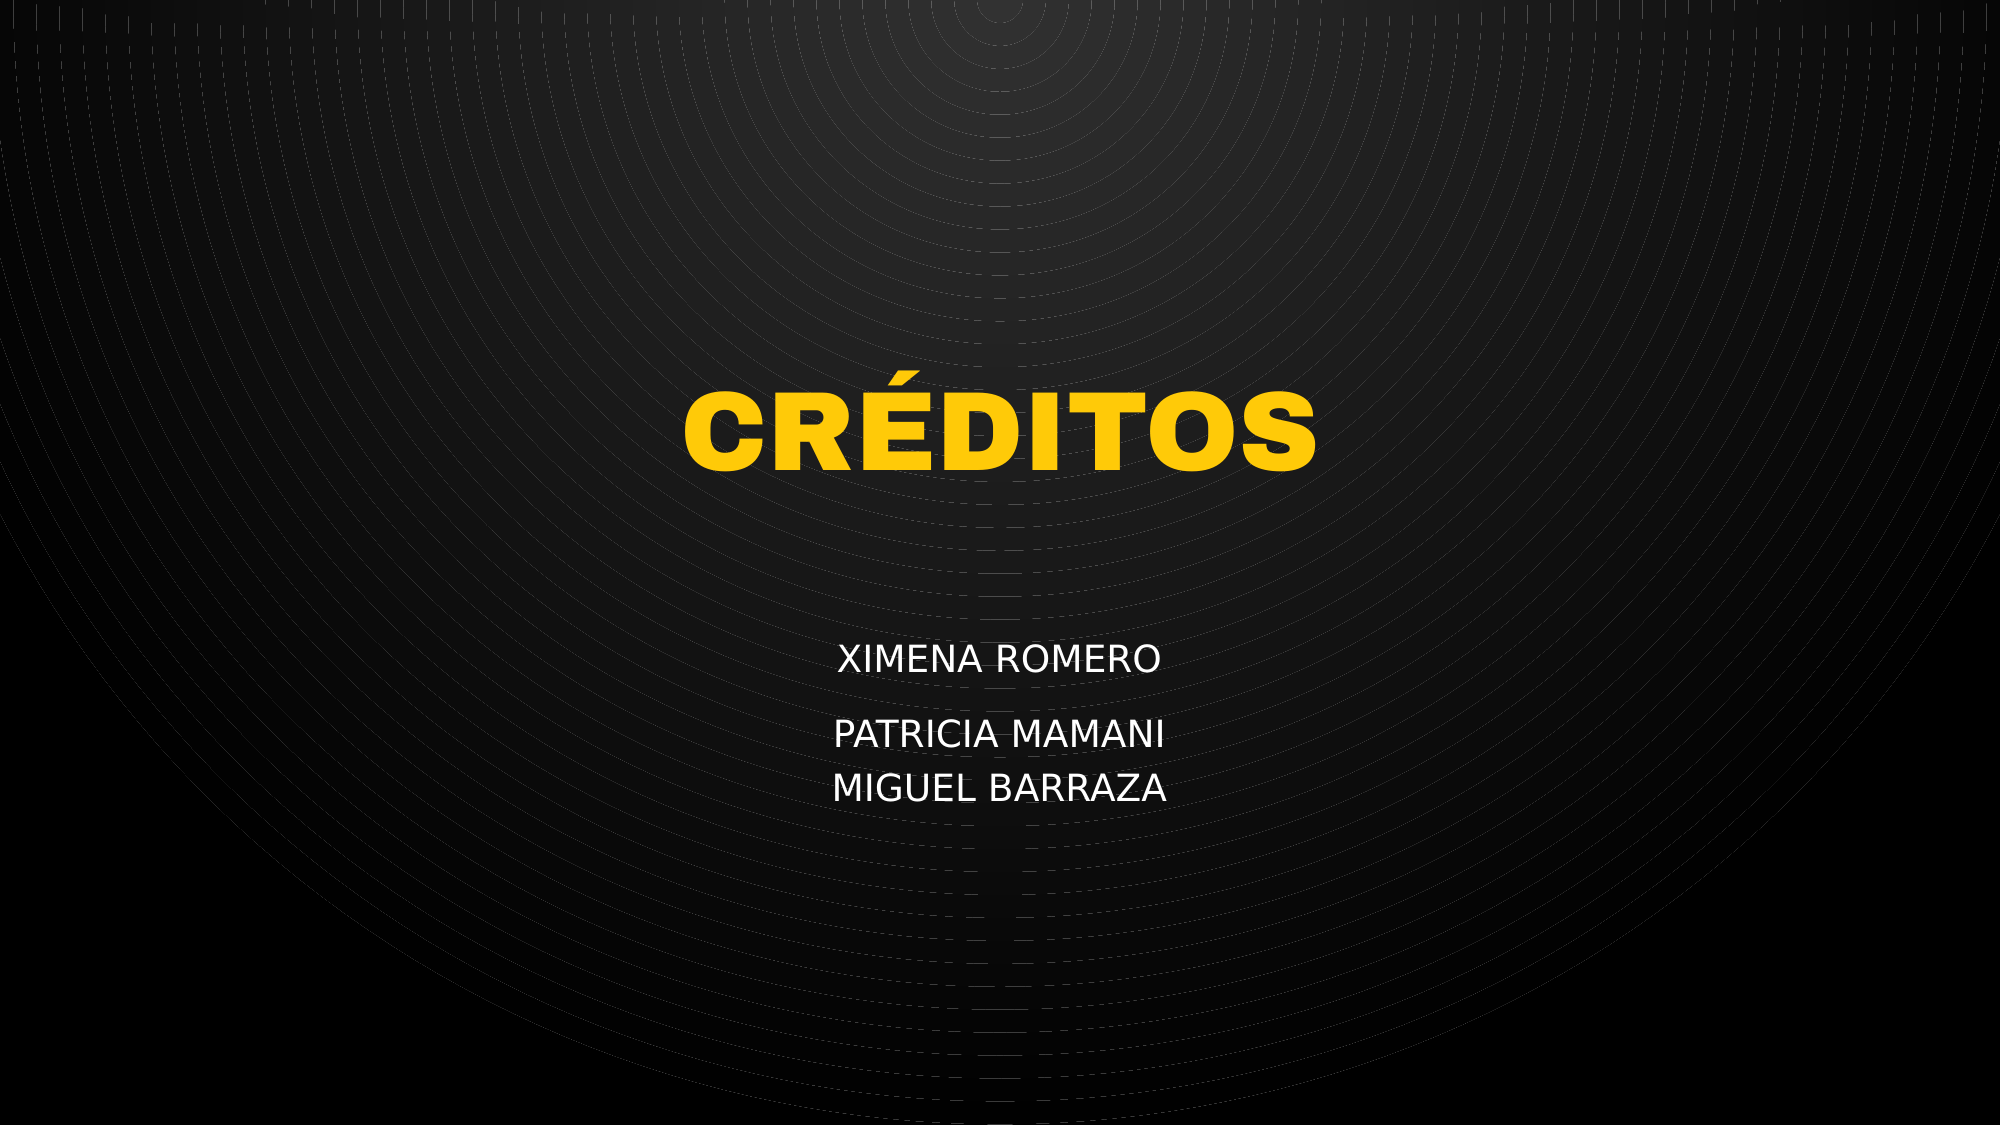

# Créditos
Ximena romero
Patricia Mamani
Miguel Barraza